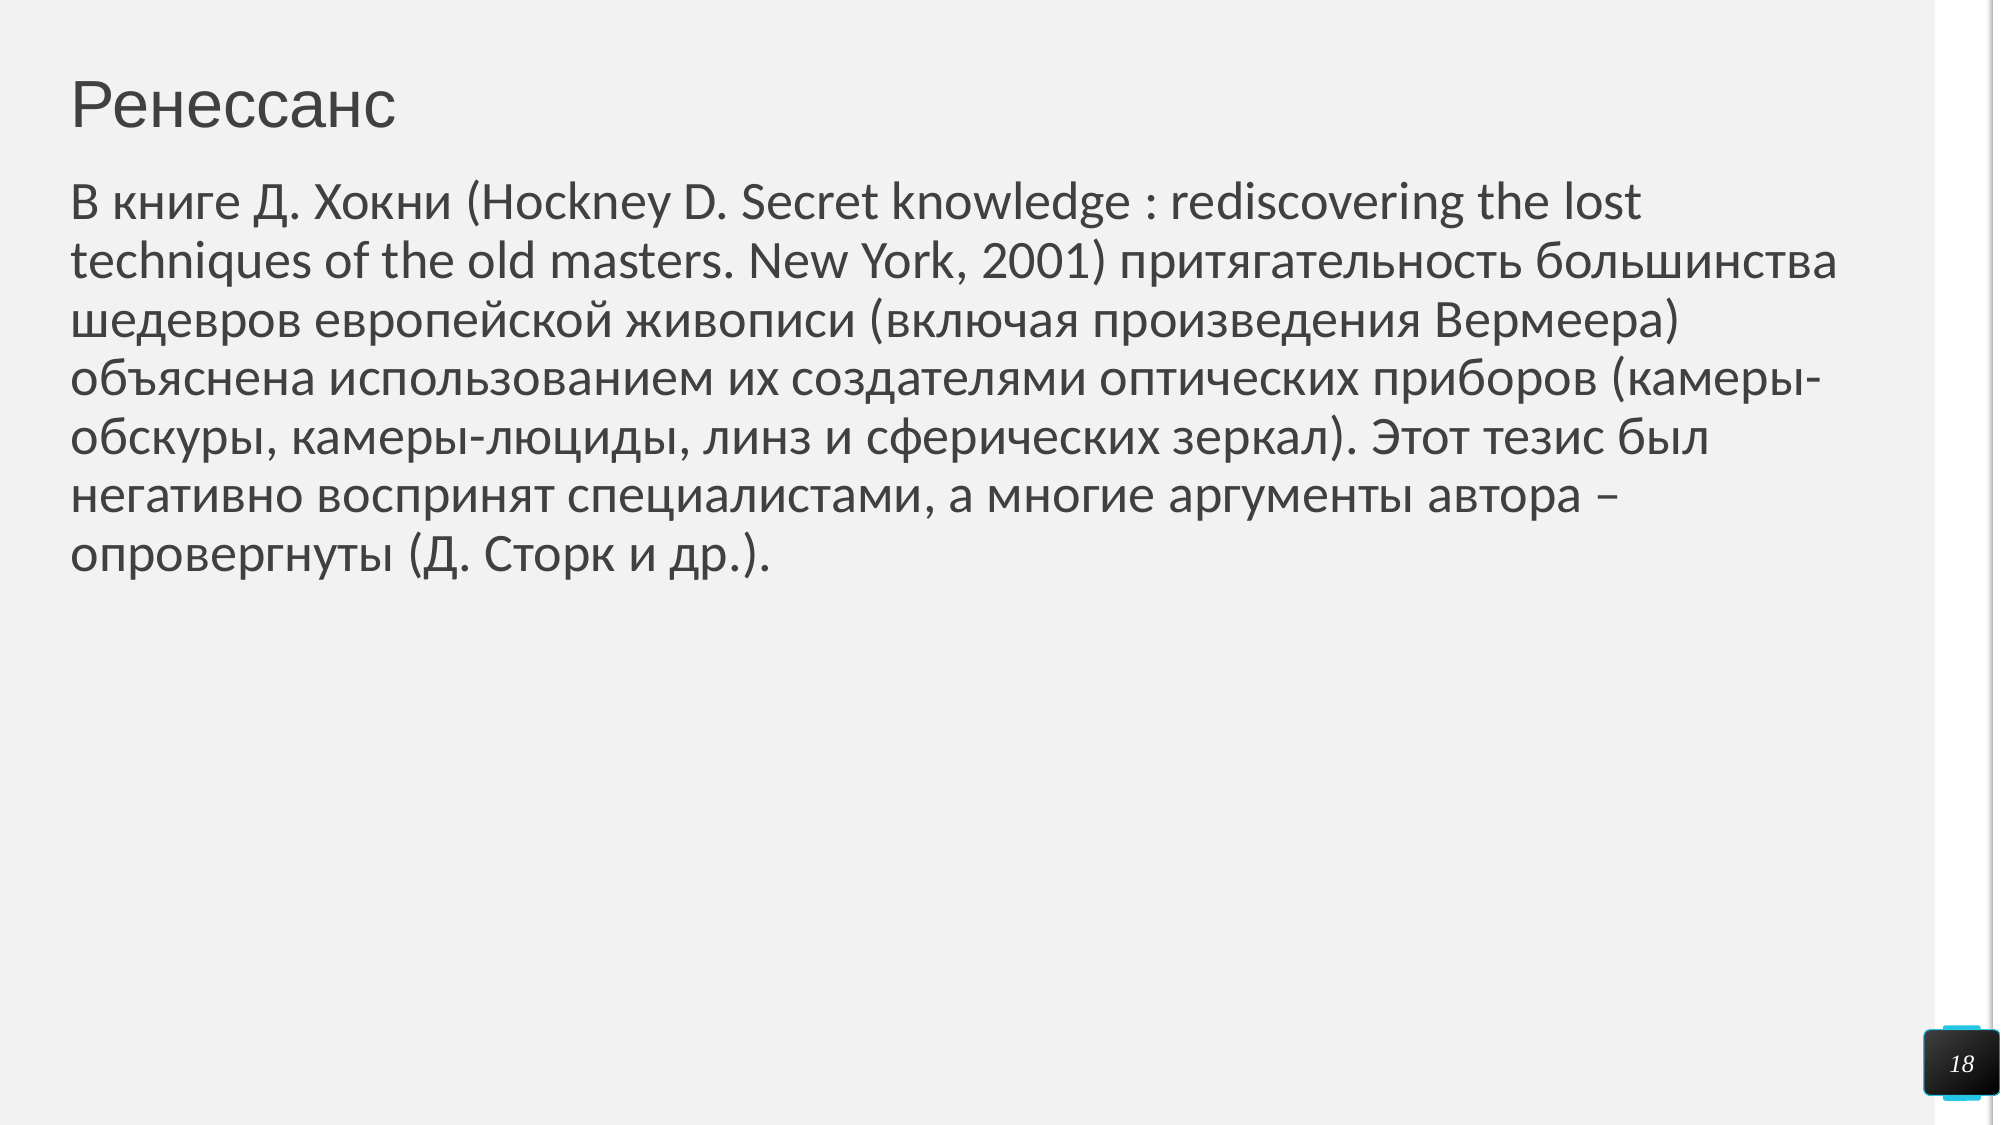

# Ренессанс
В книге Д. Хокни (Hockney D. Secret knowledge : rediscovering the lost techniques of the old masters. New York, 2001) притягательность большинства шедевров европейской живописи (включая произведения Вермеера) объяснена использованием их создателями оптических приборов (камеры-обскуры, камеры-люциды, линз и сферических зеркал). Этот тезис был негативно воспринят специалистами, а многие аргументы автора – опровергнуты (Д. Сторк и др.).
18